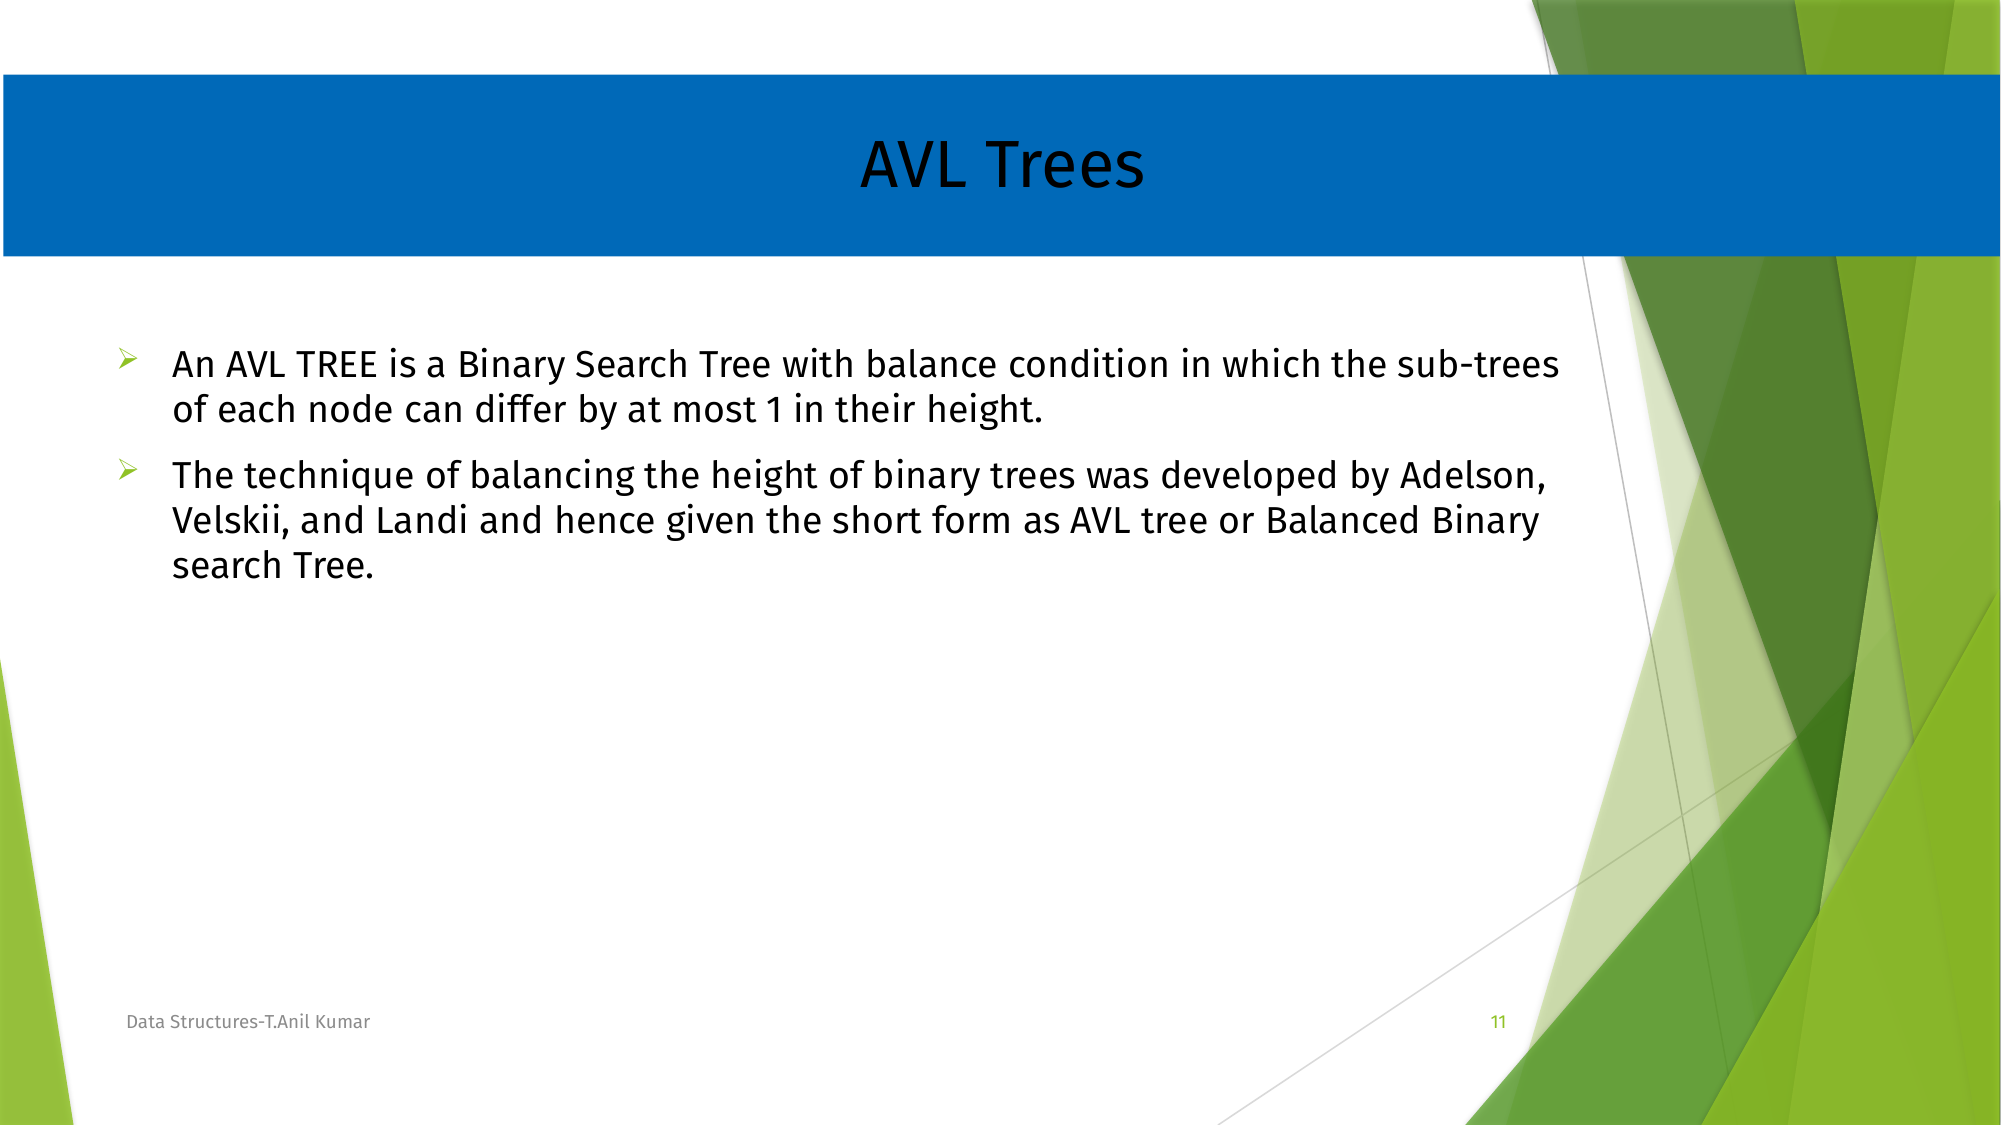

#
AVL Trees

An AVL TREE is a Binary Search Tree with balance condition in which the sub-trees of each node can differ by at most 1 in their height.
The technique of balancing the height of binary trees was developed by Adelson, Velskii, and Landi and hence given the short form as AVL tree or Balanced Binary search Tree.
Data Structures-T.Anil Kumar
11